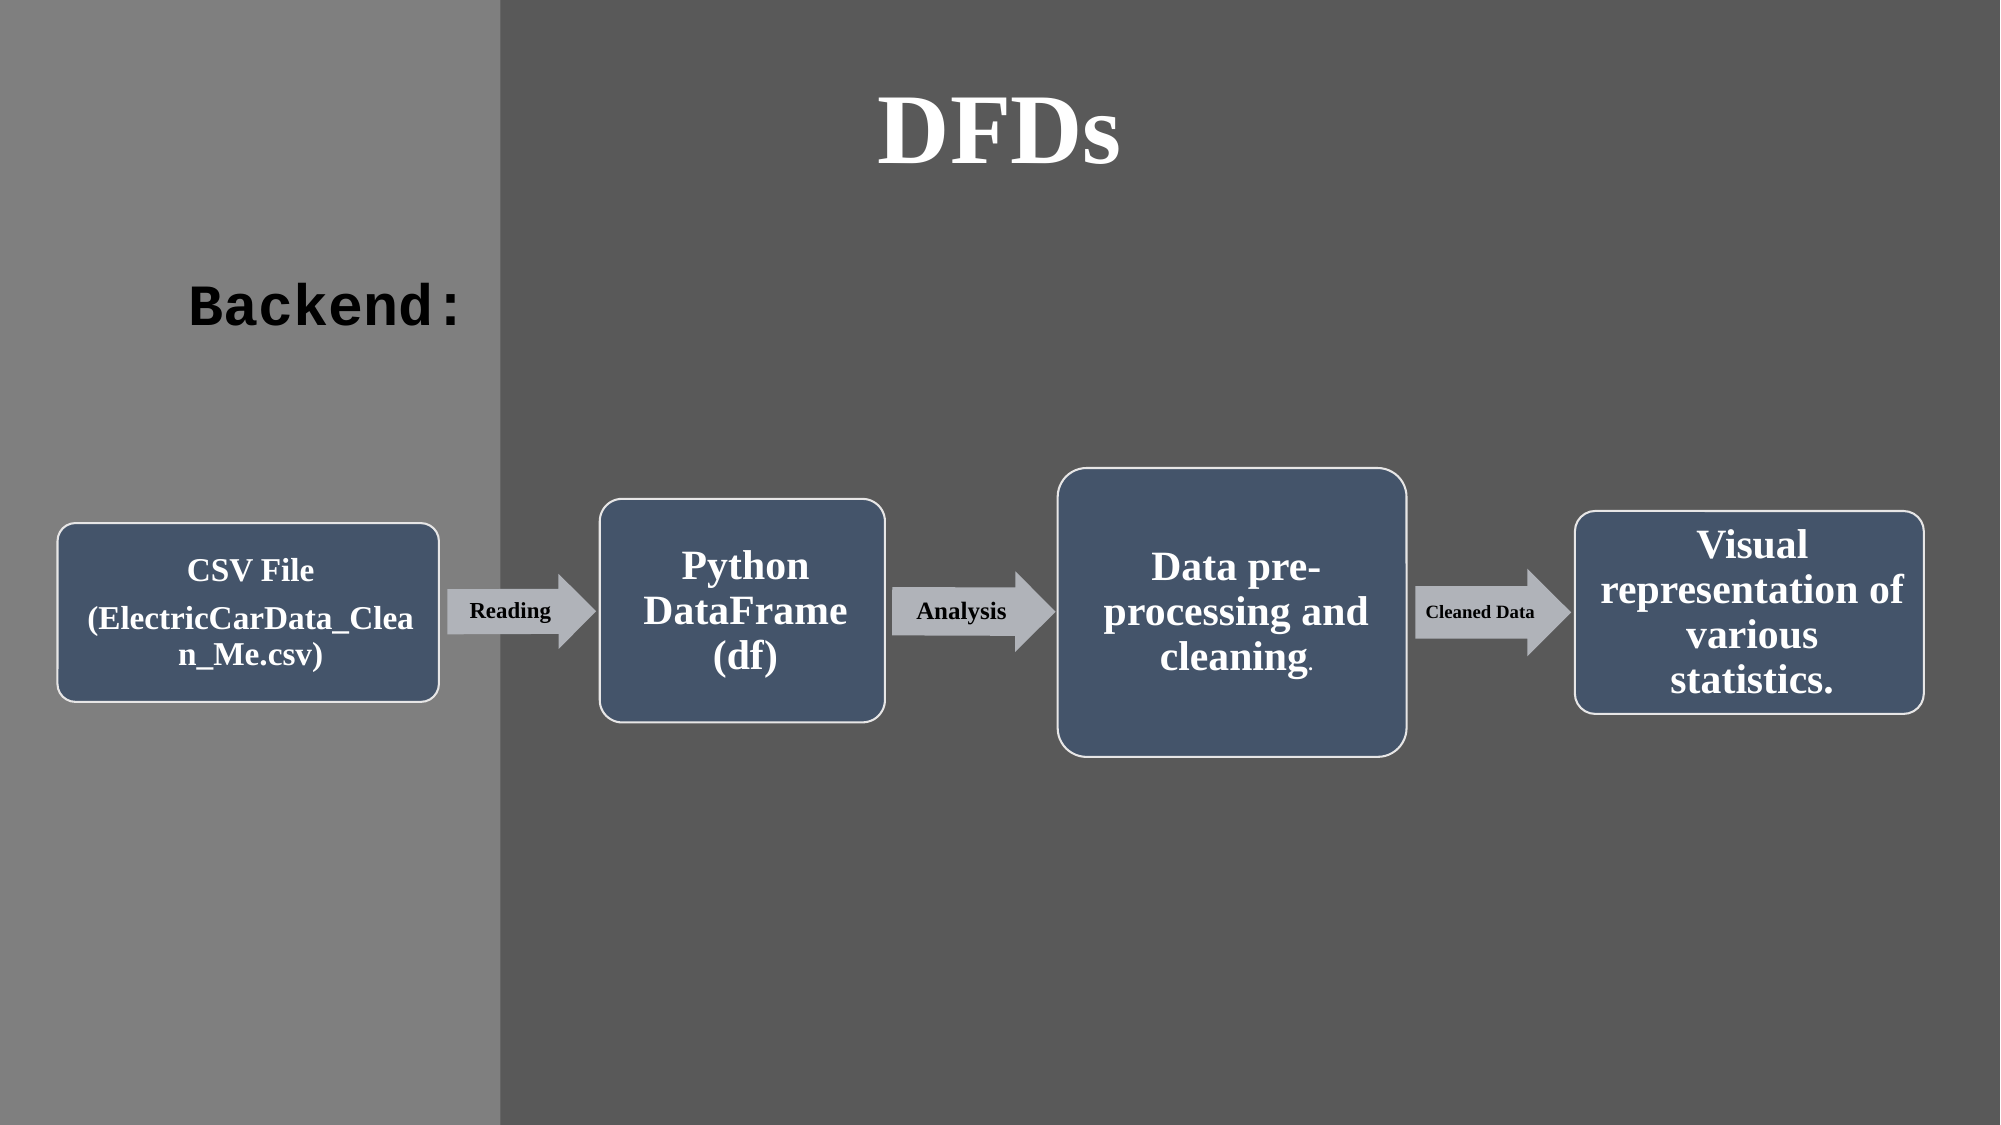

# DFDs
Backend:
CSV File
(ElectricCarData_Clean_Me.csv)
Reading
Python DataFrame (df)
Analysis
Data pre-processing and cleaning.
Cleaned Data
Visual representation of various statistics.